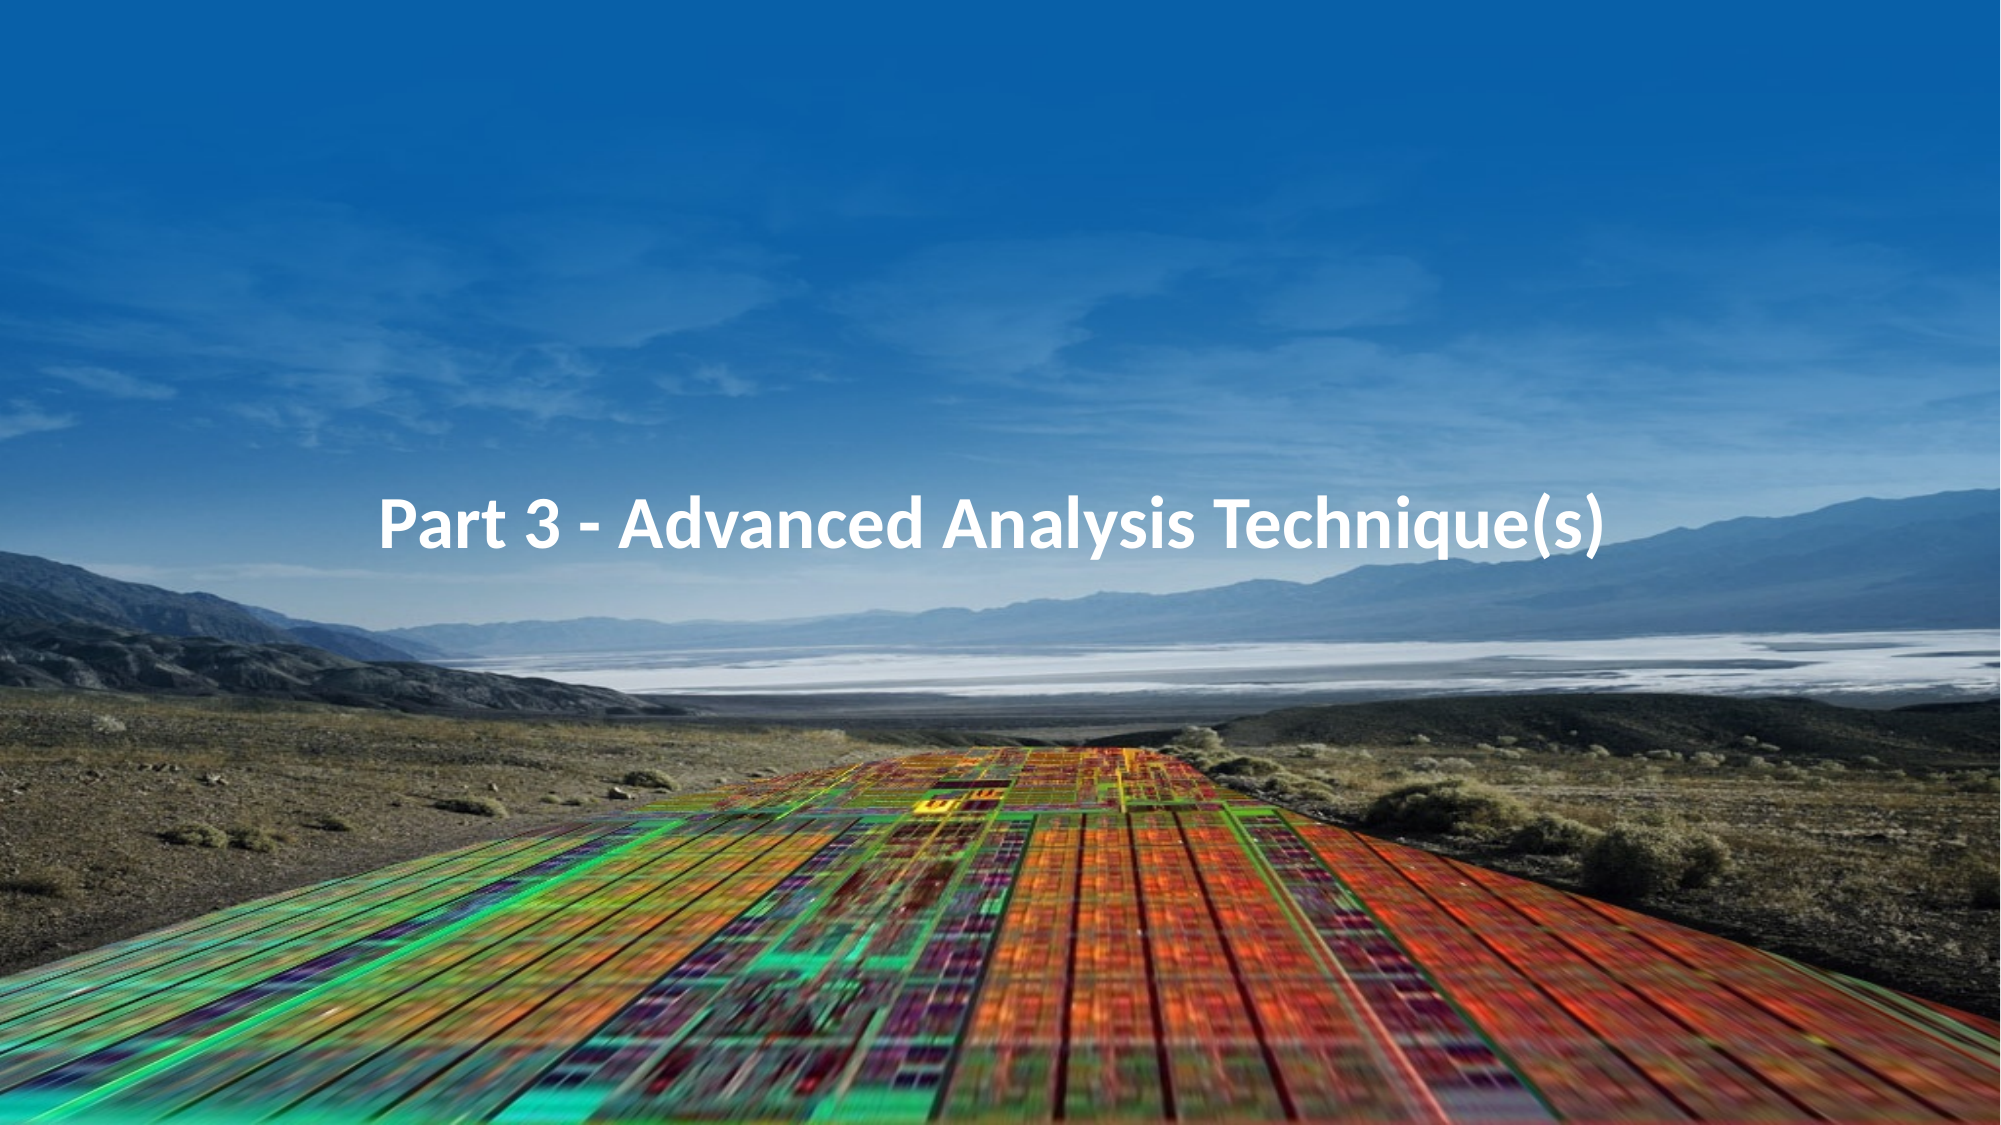

# Part 3 - Advanced Analysis Technique(s)